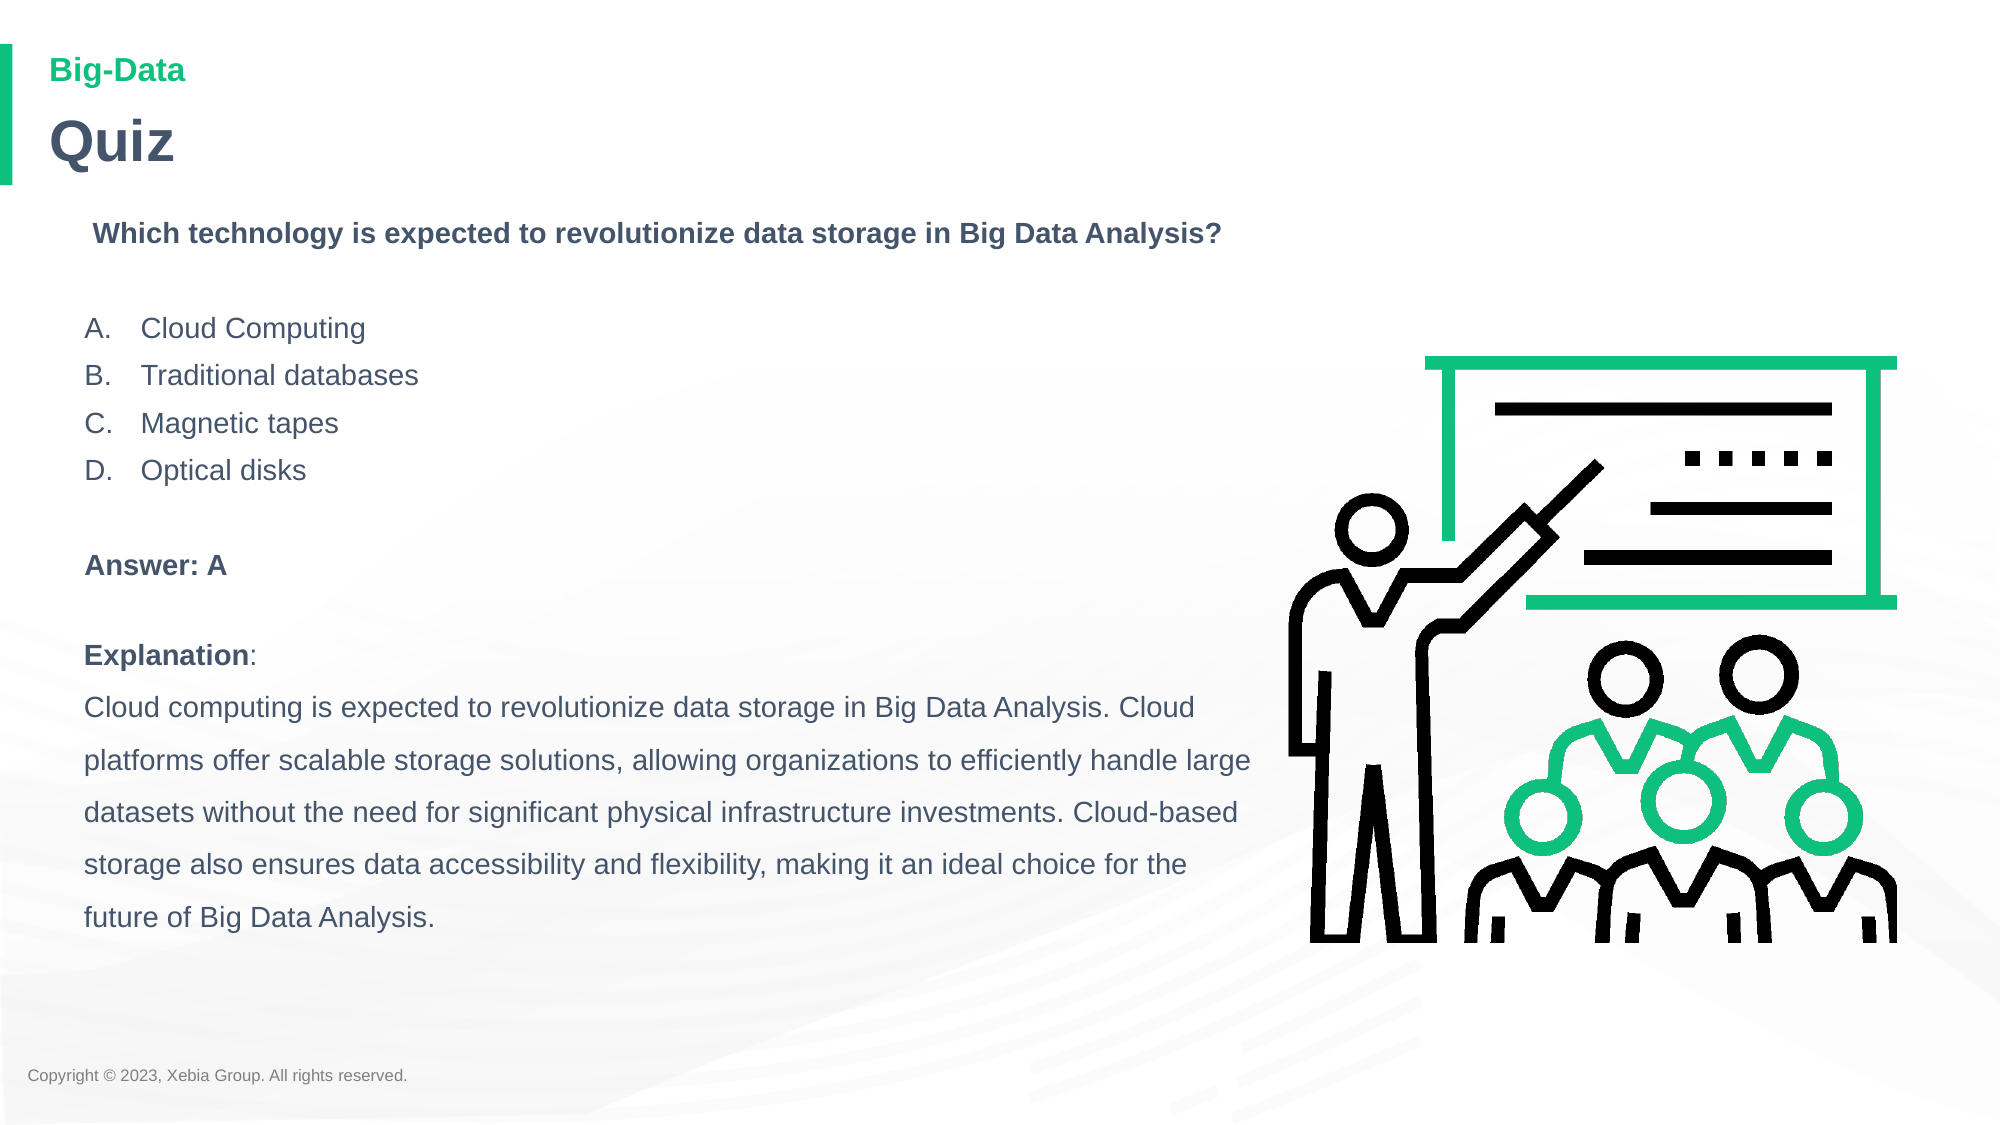

# Quiz
 Which technology is expected to revolutionize data storage in Big Data Analysis?

Cloud Computing
Traditional databases
Magnetic tapes
Optical disks

Answer: A

Explanation:
Cloud computing is expected to revolutionize data storage in Big Data Analysis. Cloud platforms offer scalable storage solutions, allowing organizations to efficiently handle large datasets without the need for significant physical infrastructure investments. Cloud-based storage also ensures data accessibility and flexibility, making it an ideal choice for the future of Big Data Analysis.